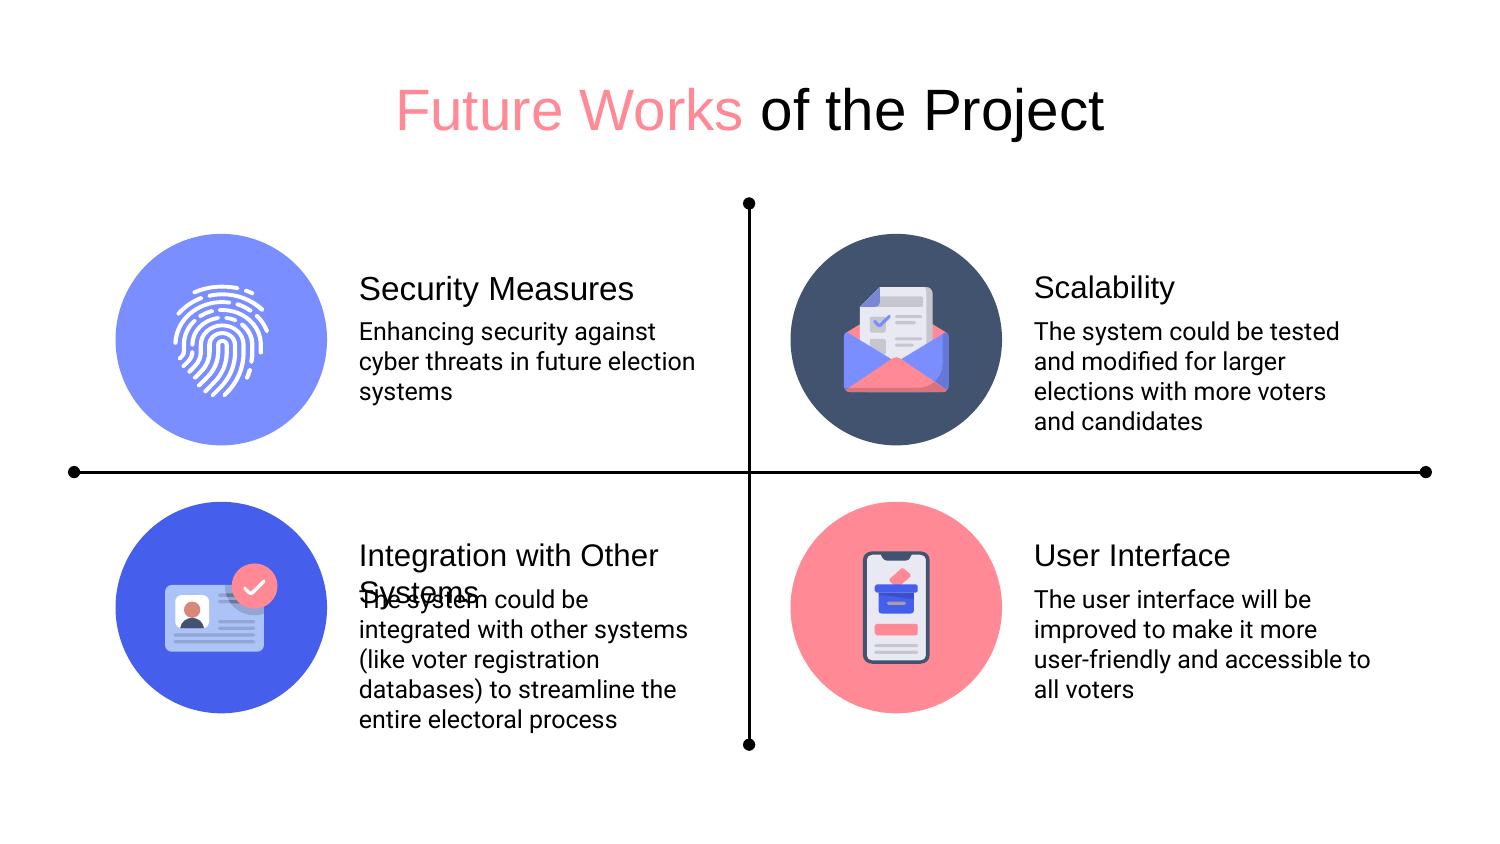

# Future Works of the Project

Security Measures
Enhancing security against cyber threats in future election systems
Scalability
The system could be tested and modified for larger elections with more voters and candidates

Integration with Other Systems
The system could be integrated with other systems (like voter registration databases) to streamline the entire electoral process
User Interface
The user interface will be improved to make it more user-friendly and accessible to all voters